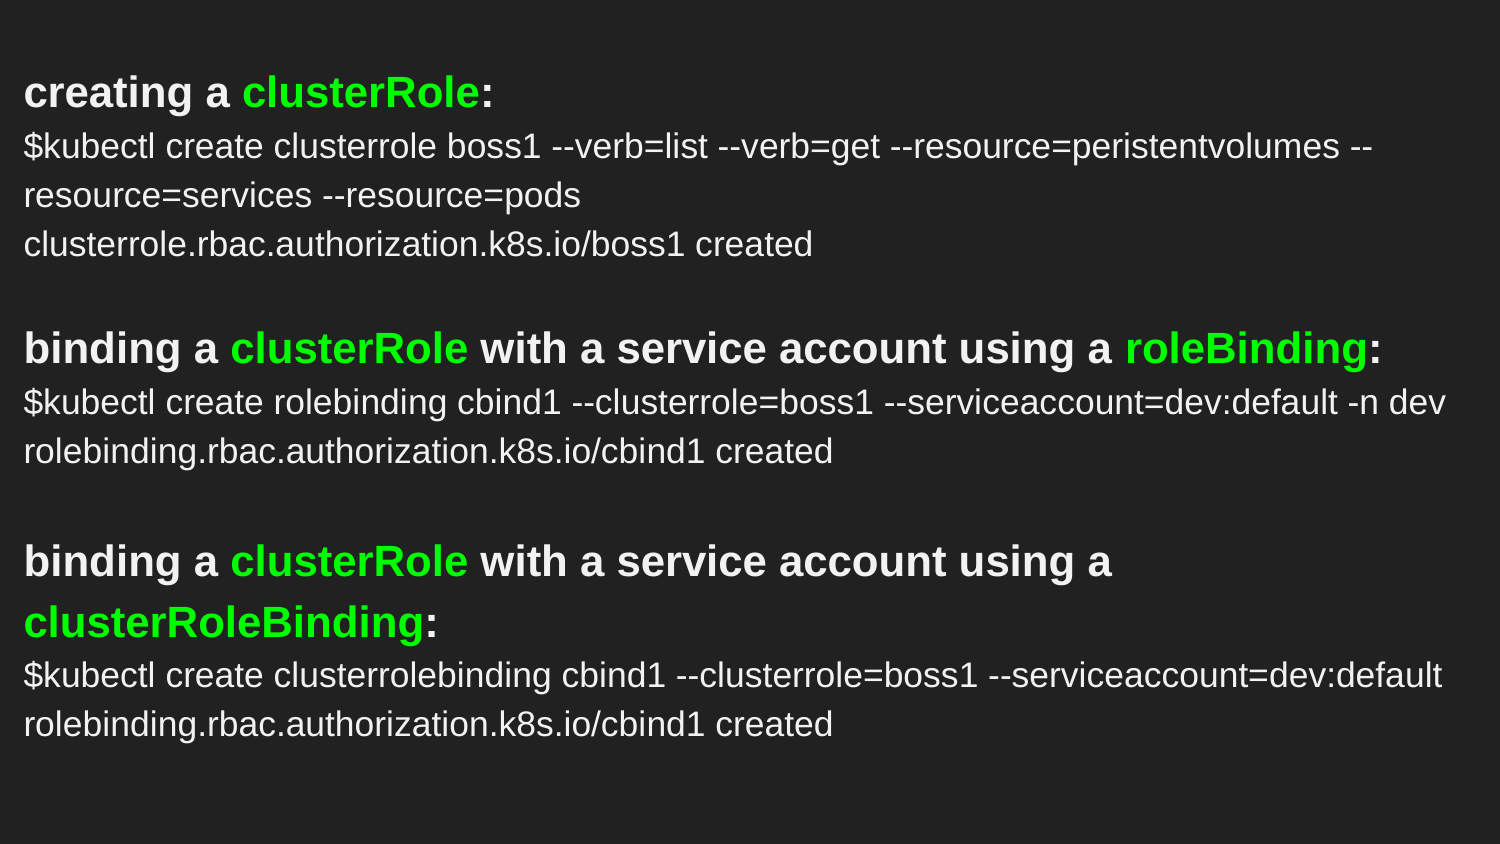

# creating a clusterRole:
$kubectl create clusterrole boss1 --verb=list --verb=get --resource=peristentvolumes --resource=services --resource=pods
clusterrole.rbac.authorization.k8s.io/boss1 created

binding a clusterRole with a service account using a roleBinding:
$kubectl create rolebinding cbind1 --clusterrole=boss1 --serviceaccount=dev:default -n dev
rolebinding.rbac.authorization.k8s.io/cbind1 created

binding a clusterRole with a service account using a clusterRoleBinding:
$kubectl create clusterrolebinding cbind1 --clusterrole=boss1 --serviceaccount=dev:default
rolebinding.rbac.authorization.k8s.io/cbind1 created